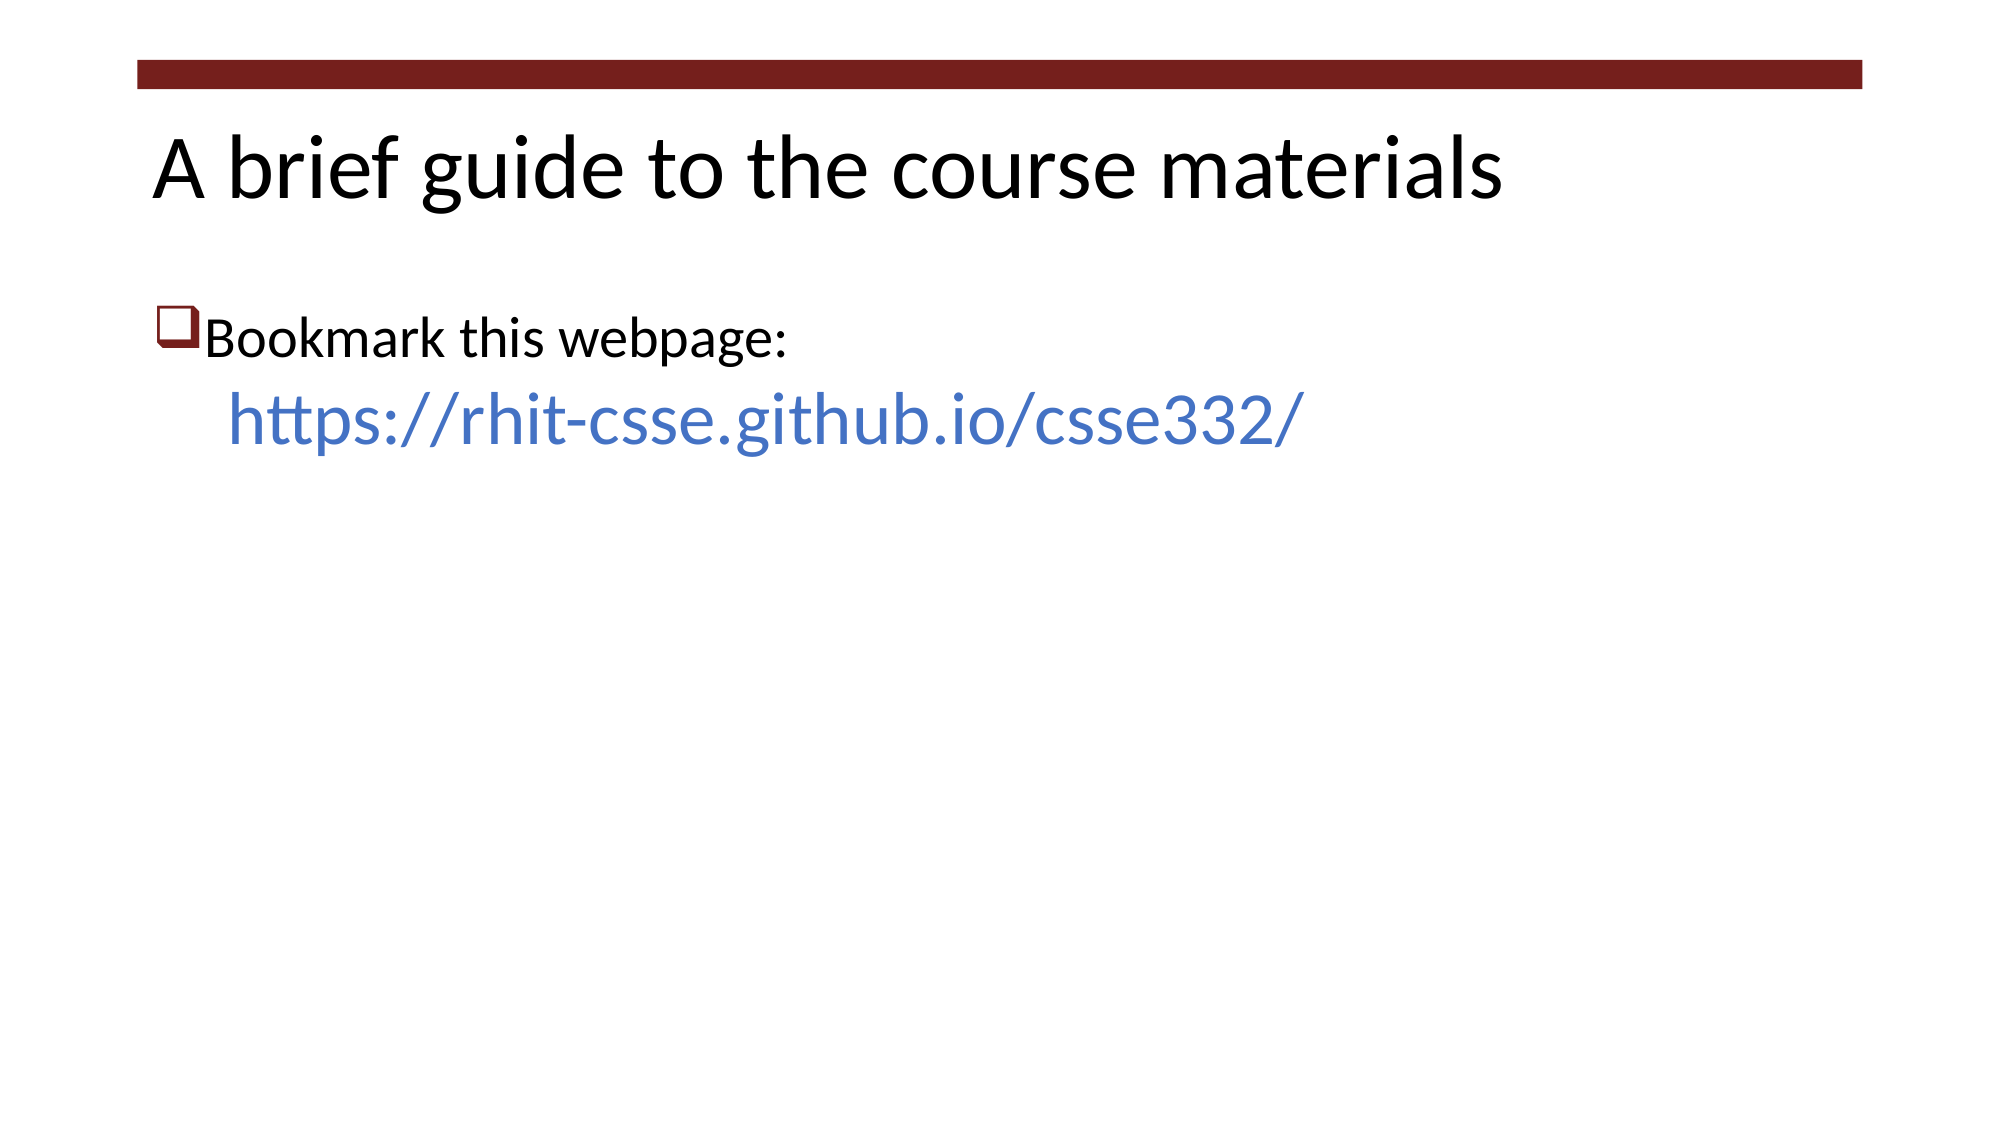

# A brief guide to the course materials
Bookmark this webpage:
https://rhit-csse.github.io/csse332/